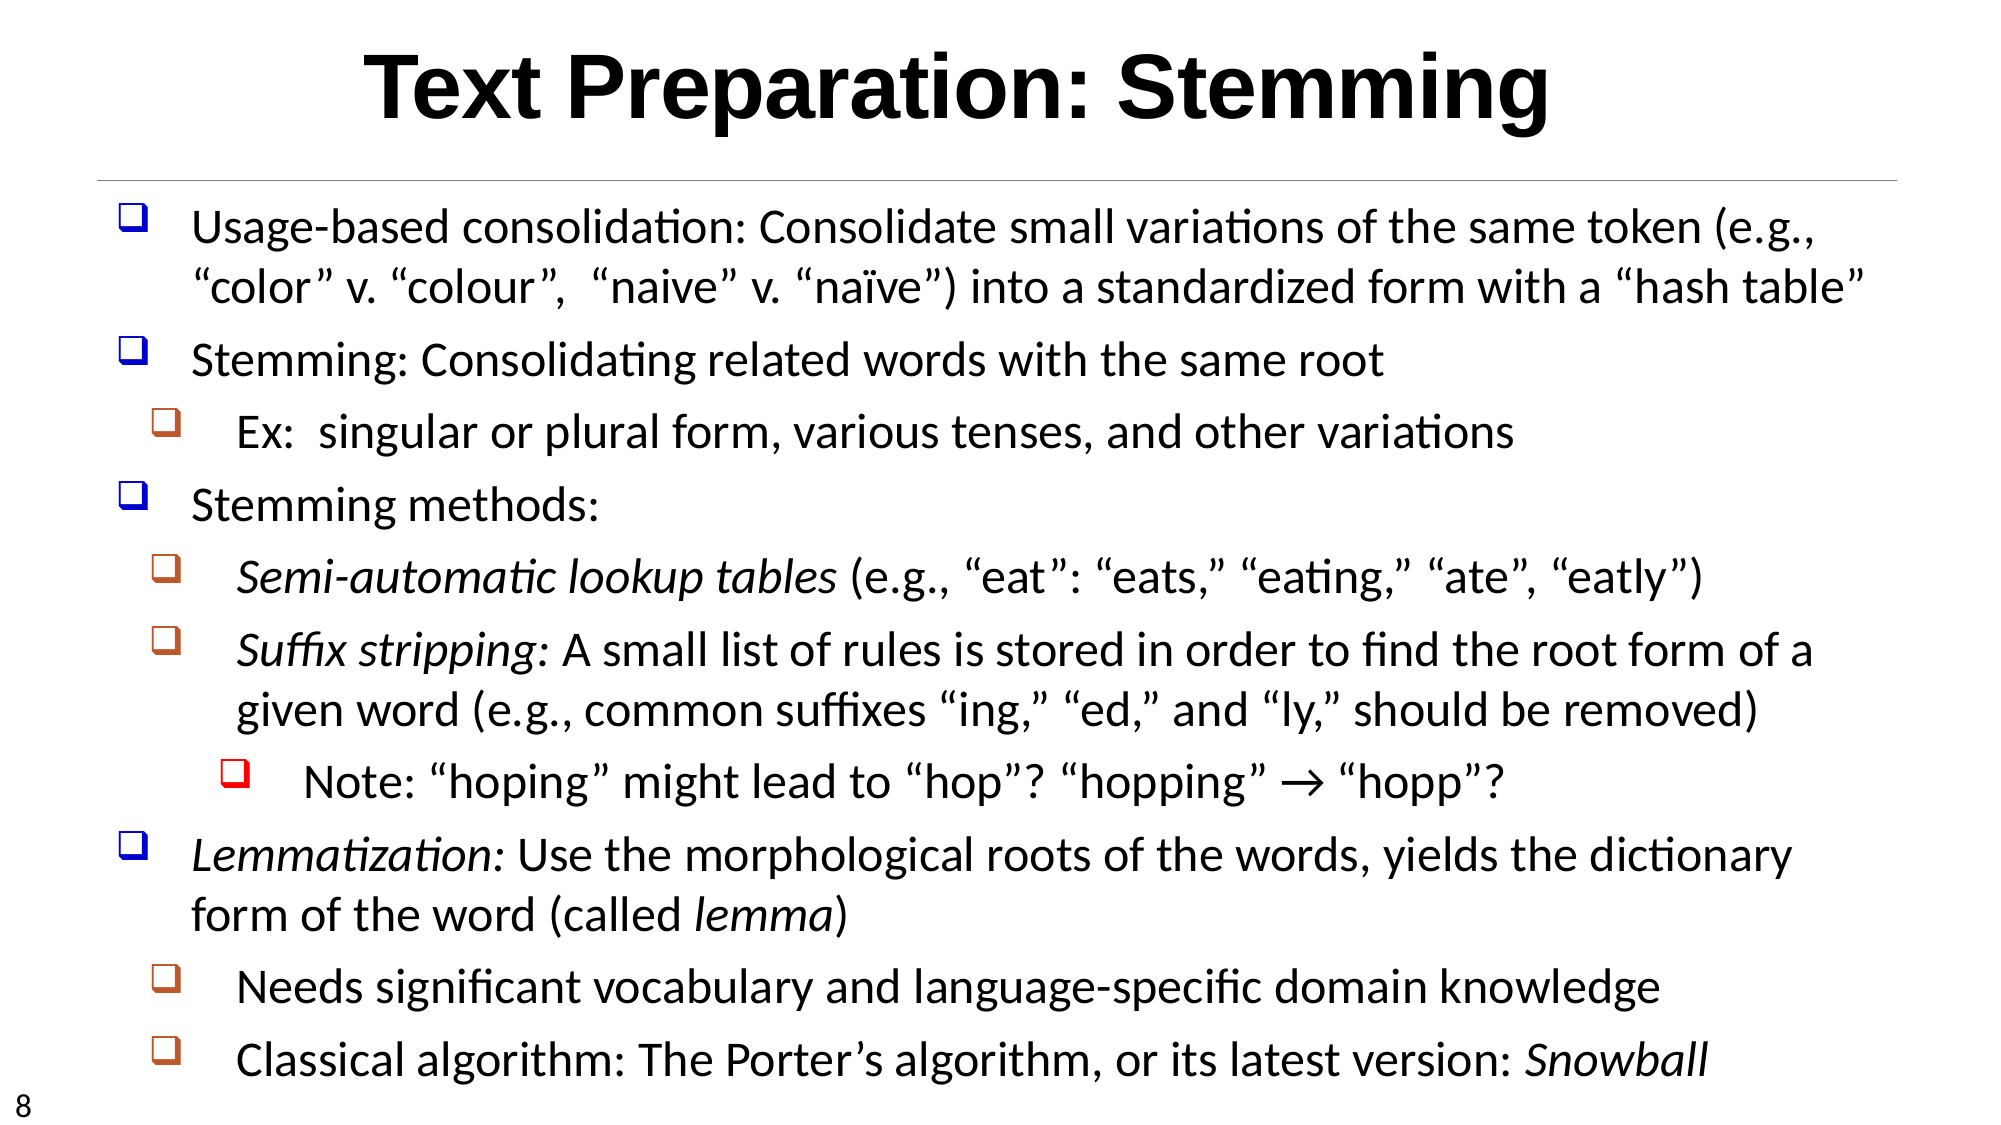

# Text Preparation: Stemming
Usage-based consolidation: Consolidate small variations of the same token (e.g., “color” v. “colour”,  “naive” v. “naïve”) into a standardized form with a “hash table”
Stemming: Consolidating related words with the same root
Ex:  singular or plural form, various tenses, and other variations
Stemming methods:
Semi-automatic lookup tables (e.g., “eat”: “eats,” “eating,” “ate”, “eatly”)
Suffix stripping: A small list of rules is stored in order to find the root form of a given word (e.g., common suffixes “ing,” “ed,” and “ly,” should be removed)
Note: “hoping” might lead to “hop”? “hopping” → “hopp”?
Lemmatization: Use the morphological roots of the words, yields the dictionary form of the word (called lemma)
Needs significant vocabulary and language-specific domain knowledge
Classical algorithm: The Porter’s algorithm, or its latest version: Snowball